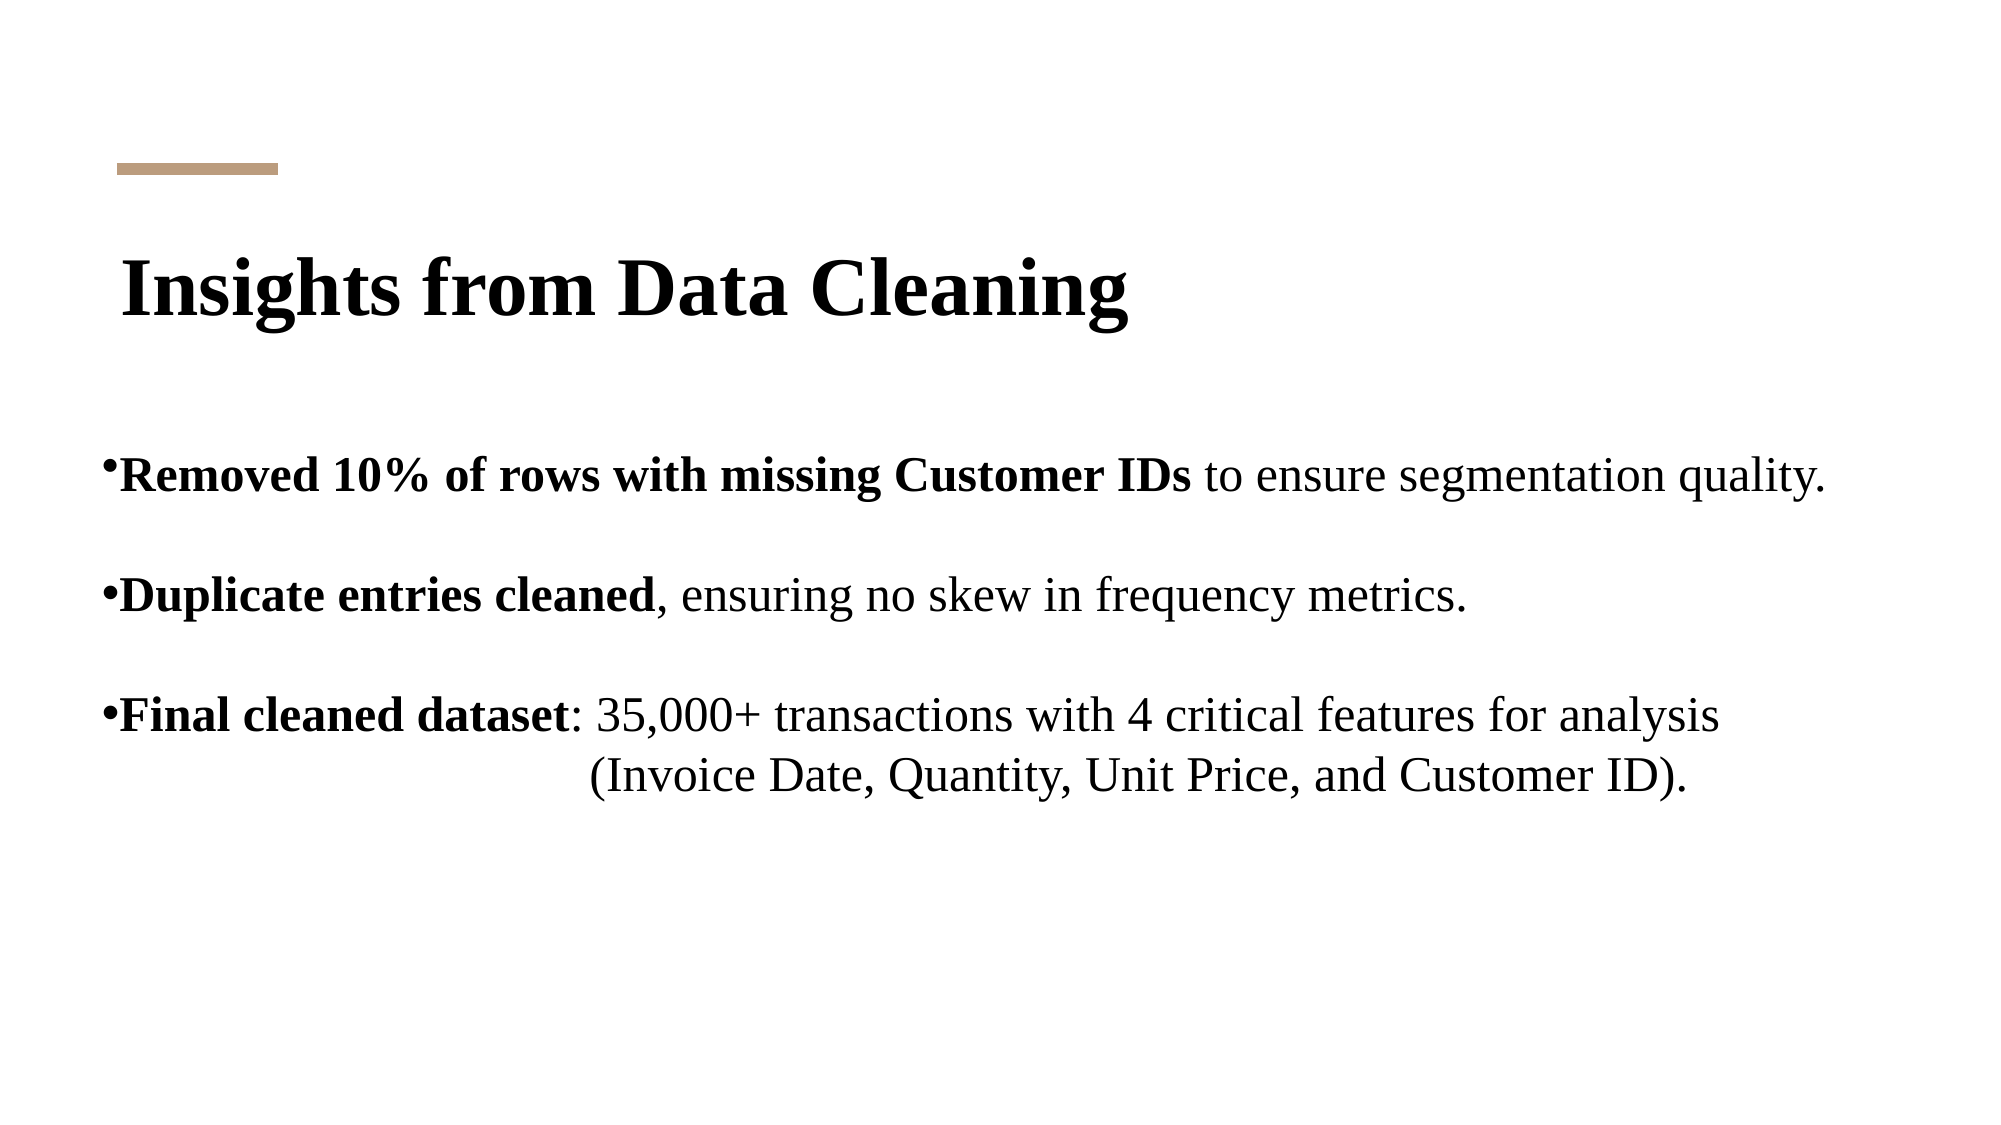

# Insights from Data Cleaning
Removed 10% of rows with missing Customer IDs to ensure segmentation quality.

Duplicate entries cleaned, ensuring no skew in frequency metrics.

Final cleaned dataset: 35,000+ transactions with 4 critical features for analysis
                                       (Invoice Date, Quantity, Unit Price, and Customer ID).